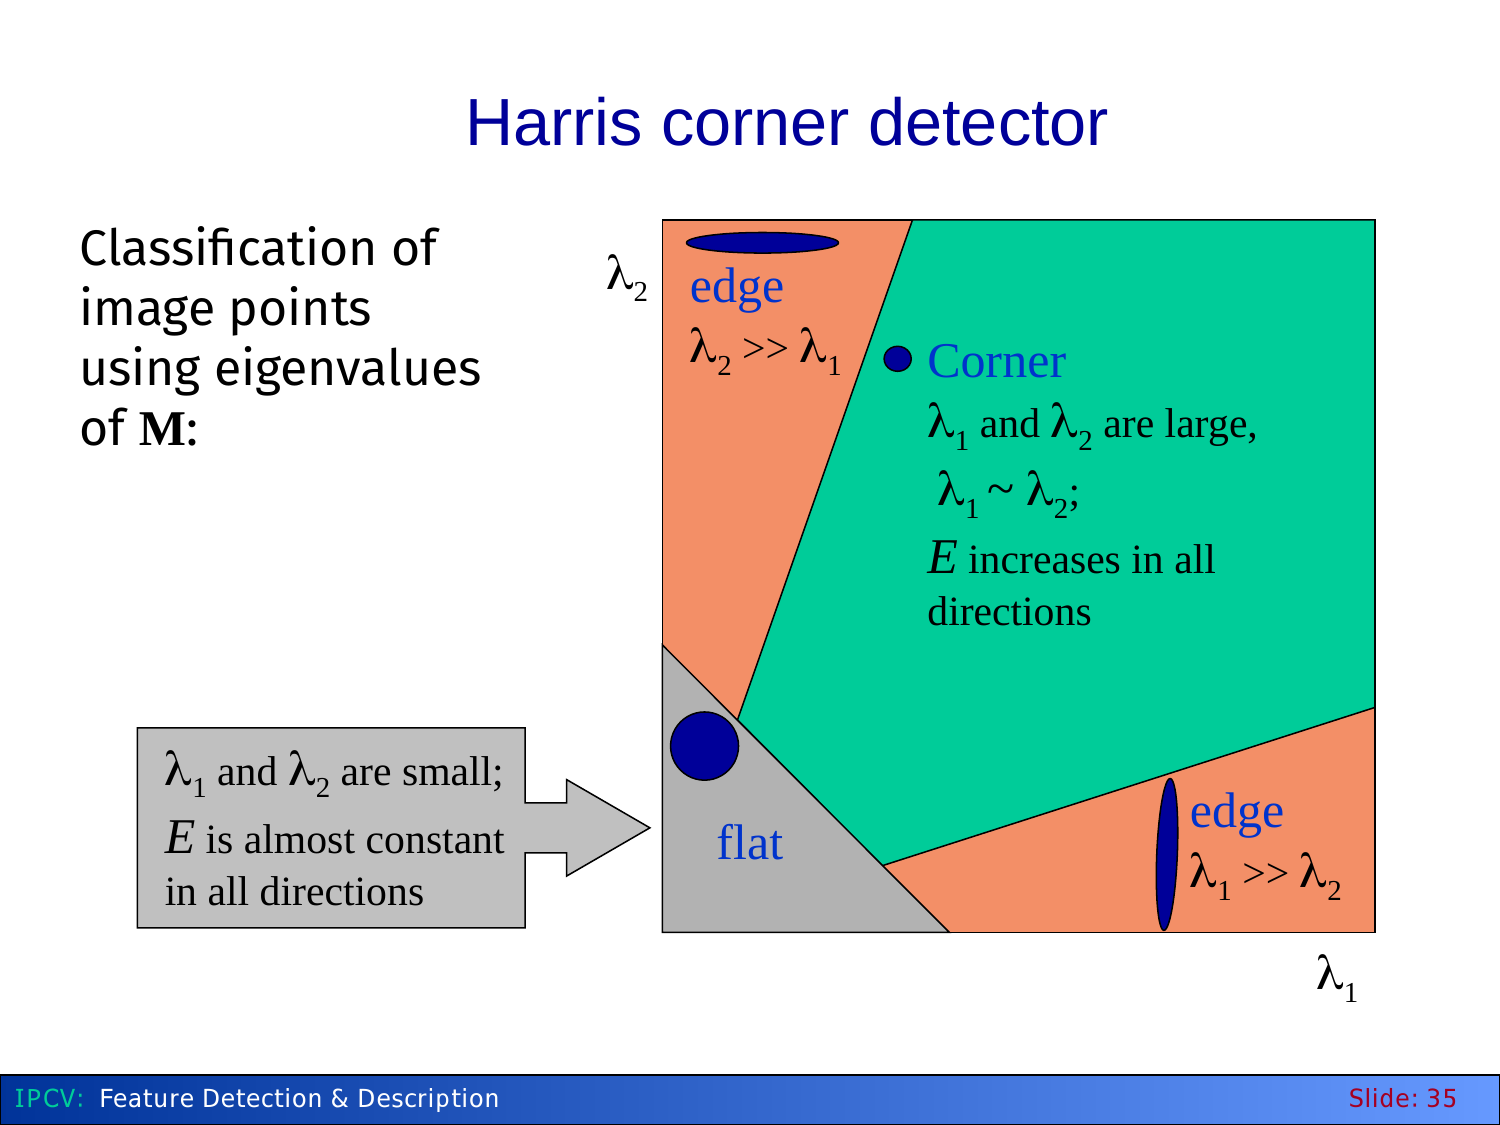

Harris corner detector
Classification of image points using eigenvalues of M:

λ2

edge
λ2 >> λ1
Corner
λ1 and λ2 are large,
 λ1 ~ λ2;
E increases in all directions

λ1 and λ2 are small;
E is almost constant in all directions
edge
λ1 >> λ2
flat

λ1
IPCV:  Feature Detection & Description	Slide: 35